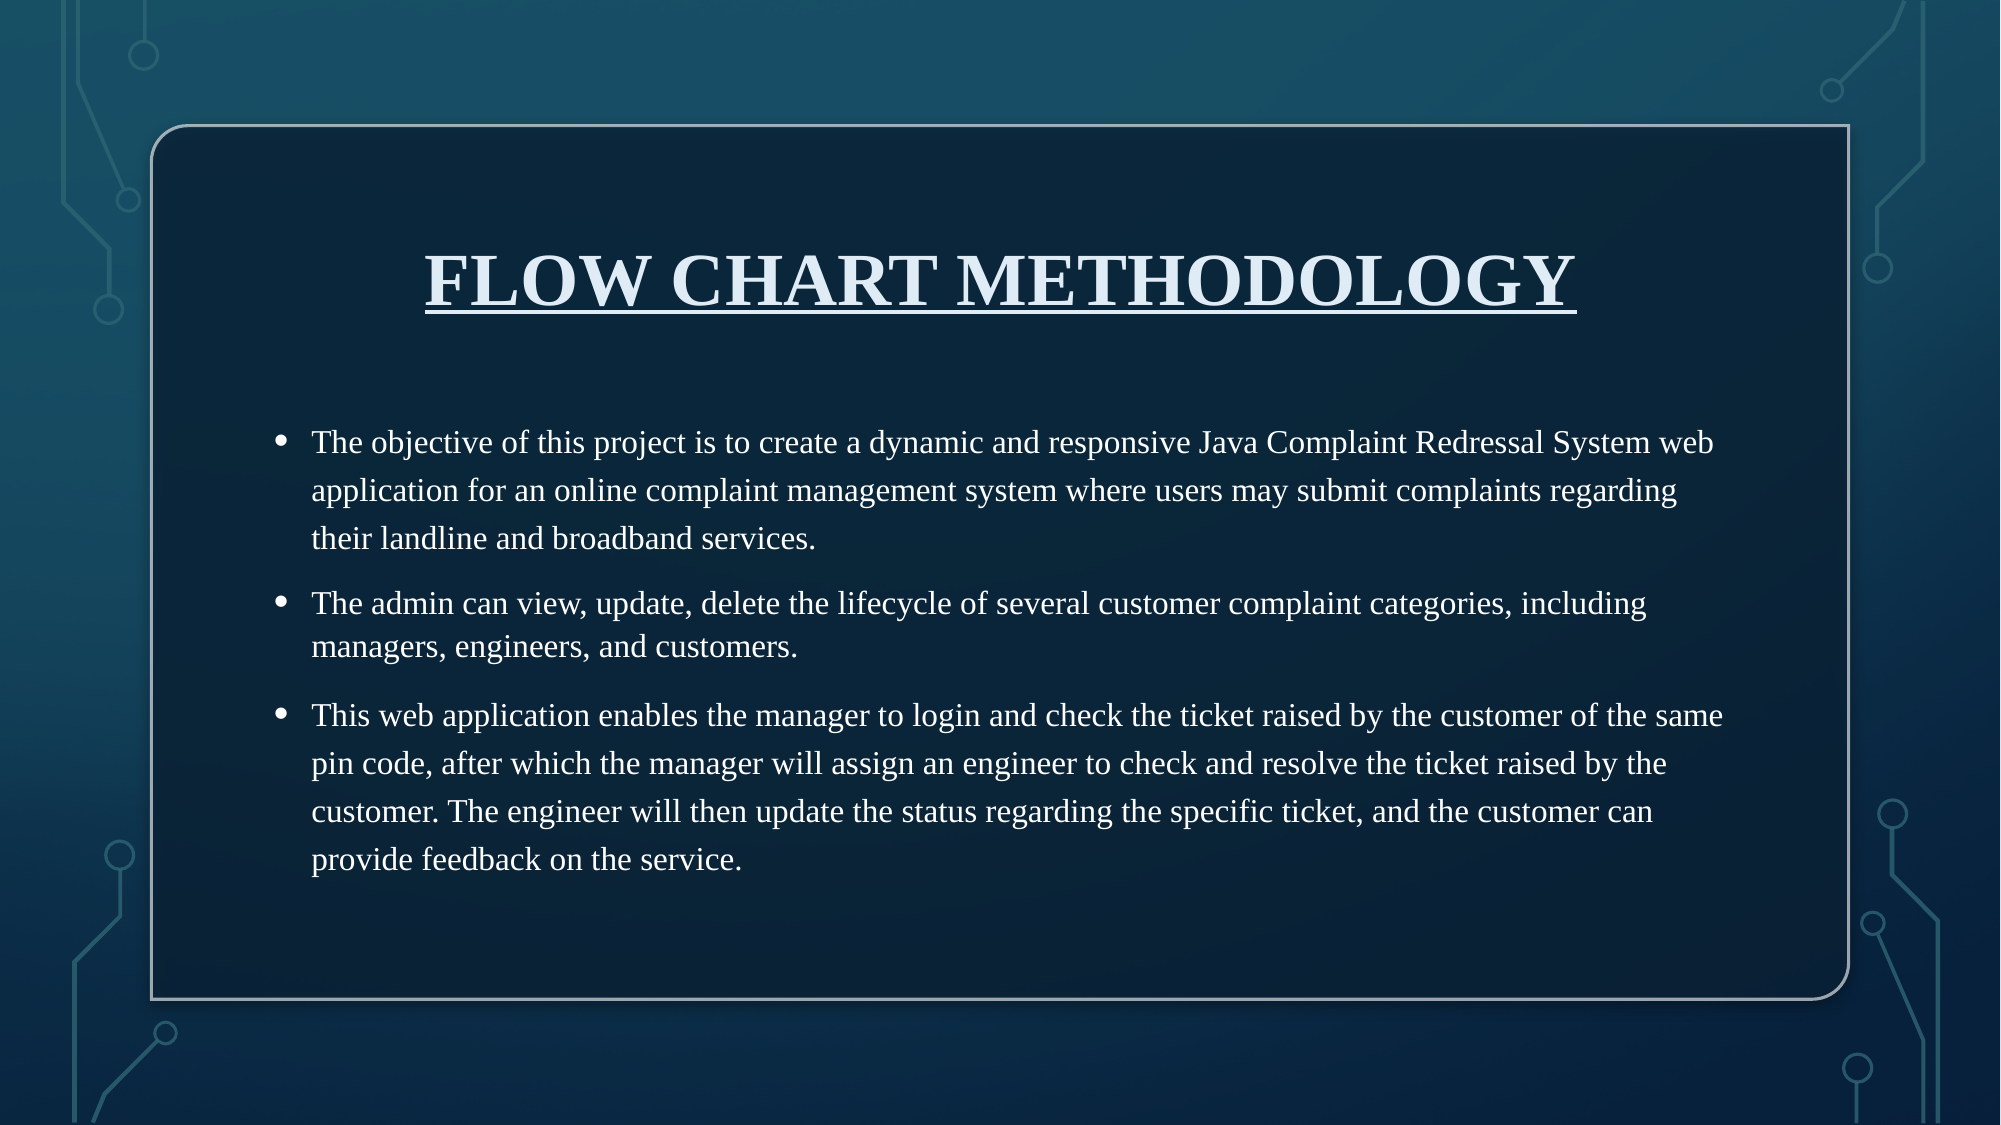

# FLOW CHART METHODOLOGY
The objective of this project is to create a dynamic and responsive Java Complaint Redressal System web application for an online complaint management system where users may submit complaints regarding their landline and broadband services.
The admin can view, update, delete the lifecycle of several customer complaint categories, including managers, engineers, and customers.
This web application enables the manager to login and check the ticket raised by the customer of the same pin code, after which the manager will assign an engineer to check and resolve the ticket raised by the customer. The engineer will then update the status regarding the specific ticket, and the customer can provide feedback on the service.